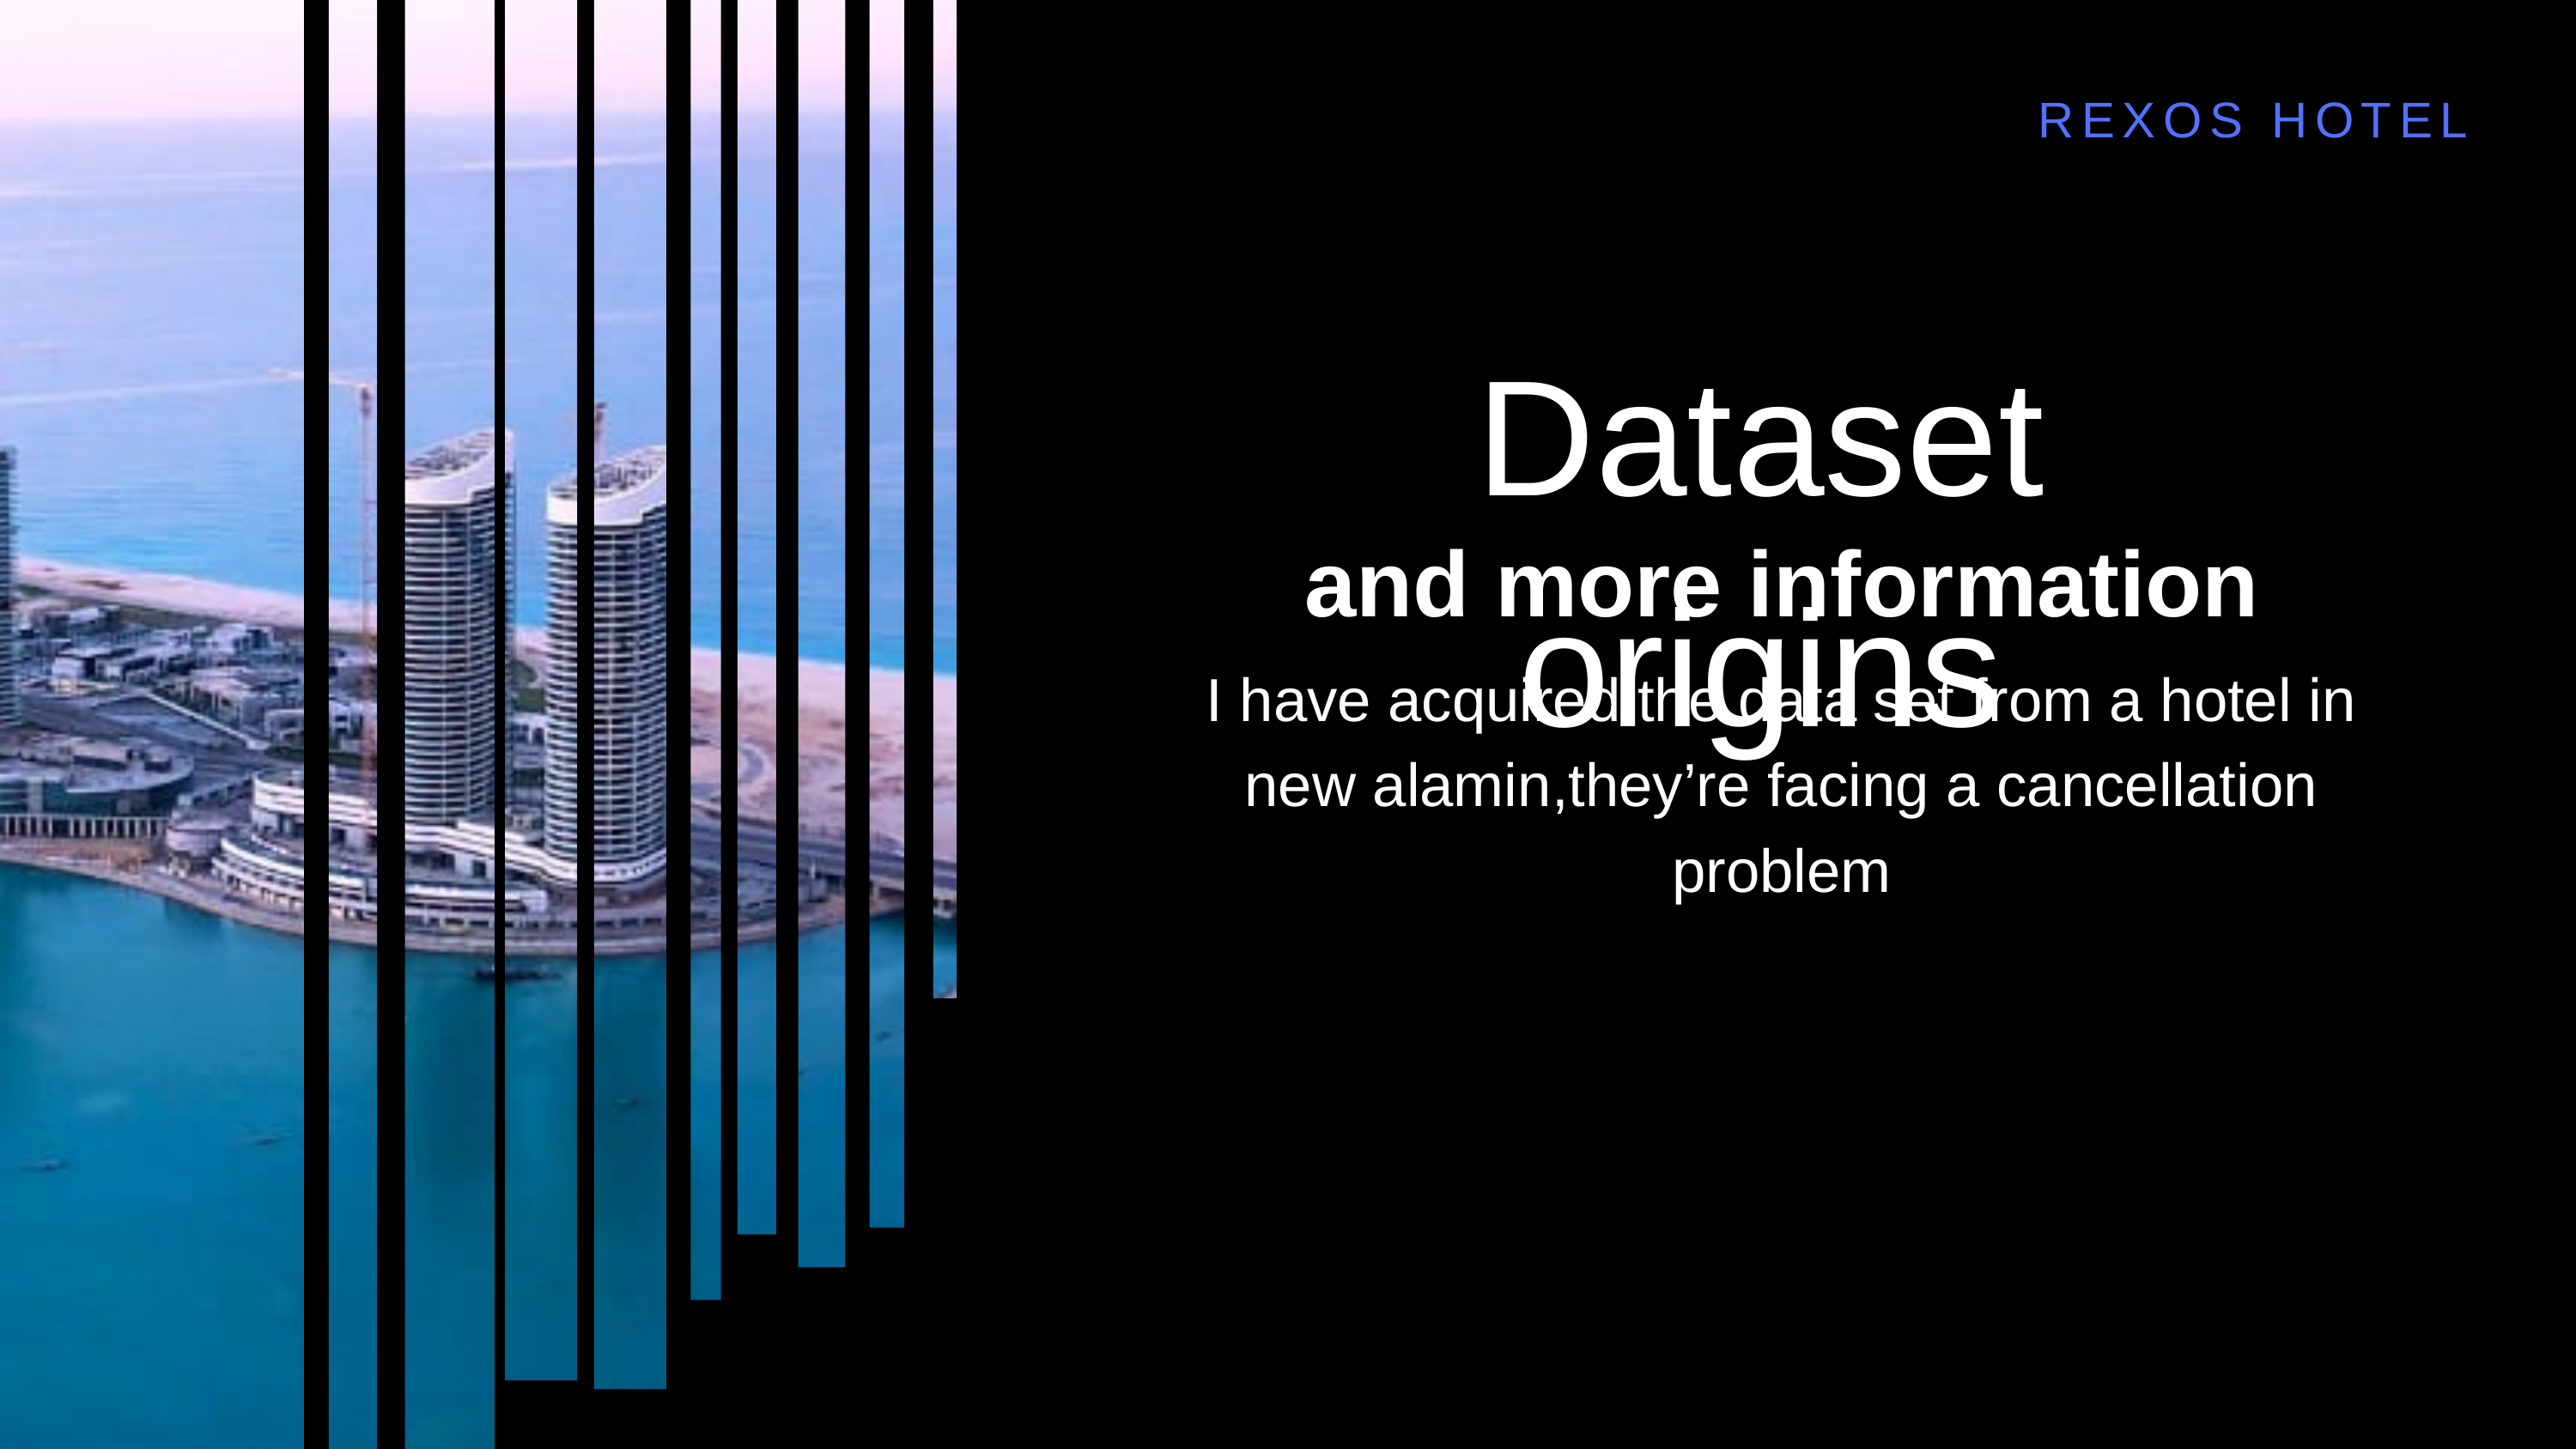

REXOS HOTEL
Dataset origins
and more information
I have acquired the data set from a hotel in new alamin,they’re facing a cancellation problem